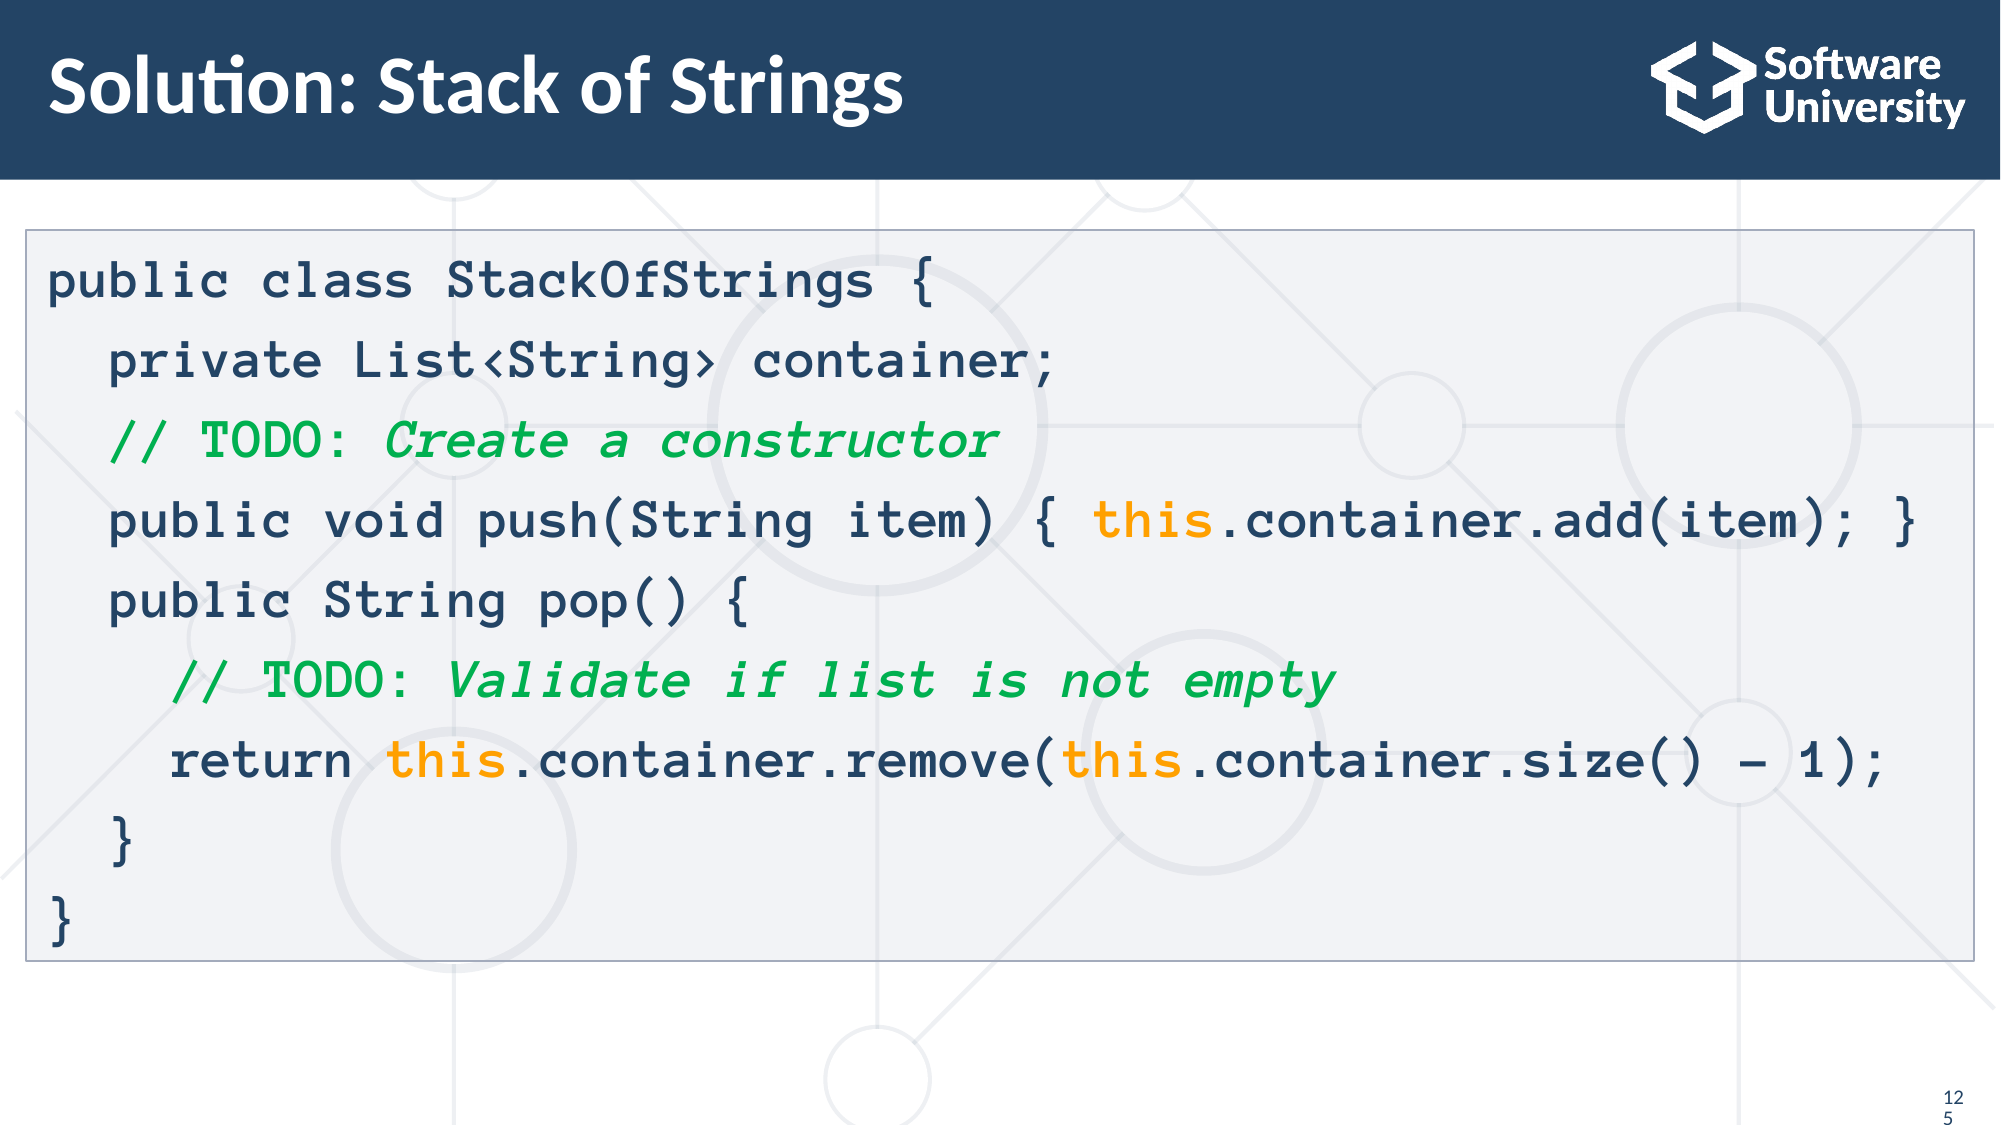

# Solution: Stack of Strings
public class StackOfStrings {
  private List<String> container;
  // TODO: Create a constructor
  public void push(String item) { this.container.add(item); }
  public String pop() {
    // TODO: Validate if list is not empty
    return this.container.remove(this.container.size() - 1);
  }
}
125